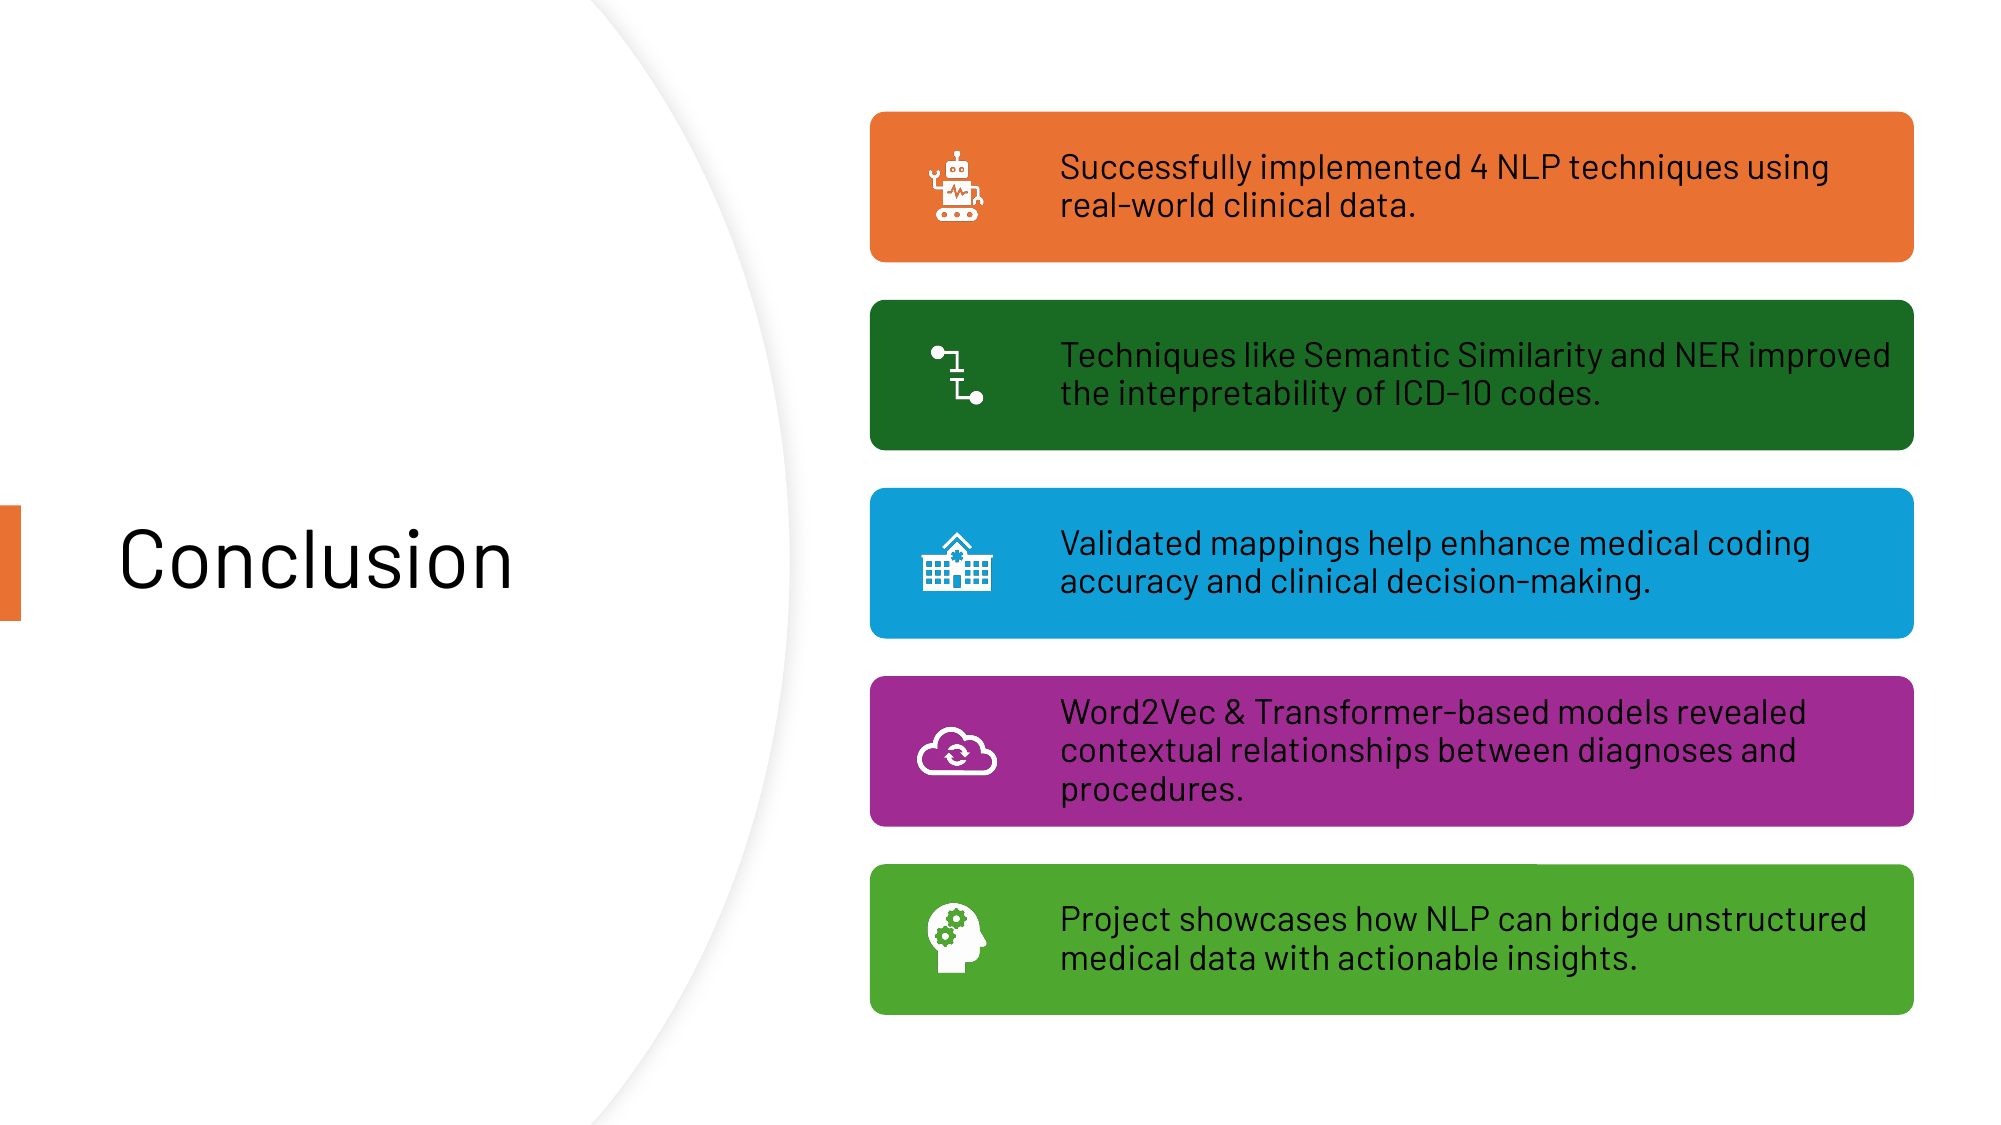

Successfully implemented 4 NLP techniques using real-world clinical data.
Techniques like Semantic Similarity and NER improved the interpretability of ICD-10 codes.
Validated mappings help enhance medical coding accuracy and clinical decision-making.
Word2Vec & Transformer-based models revealed contextual relationships between diagnoses and procedures.
Project showcases how NLP can bridge unstructured medical data with actionable insights.
# Conclusion